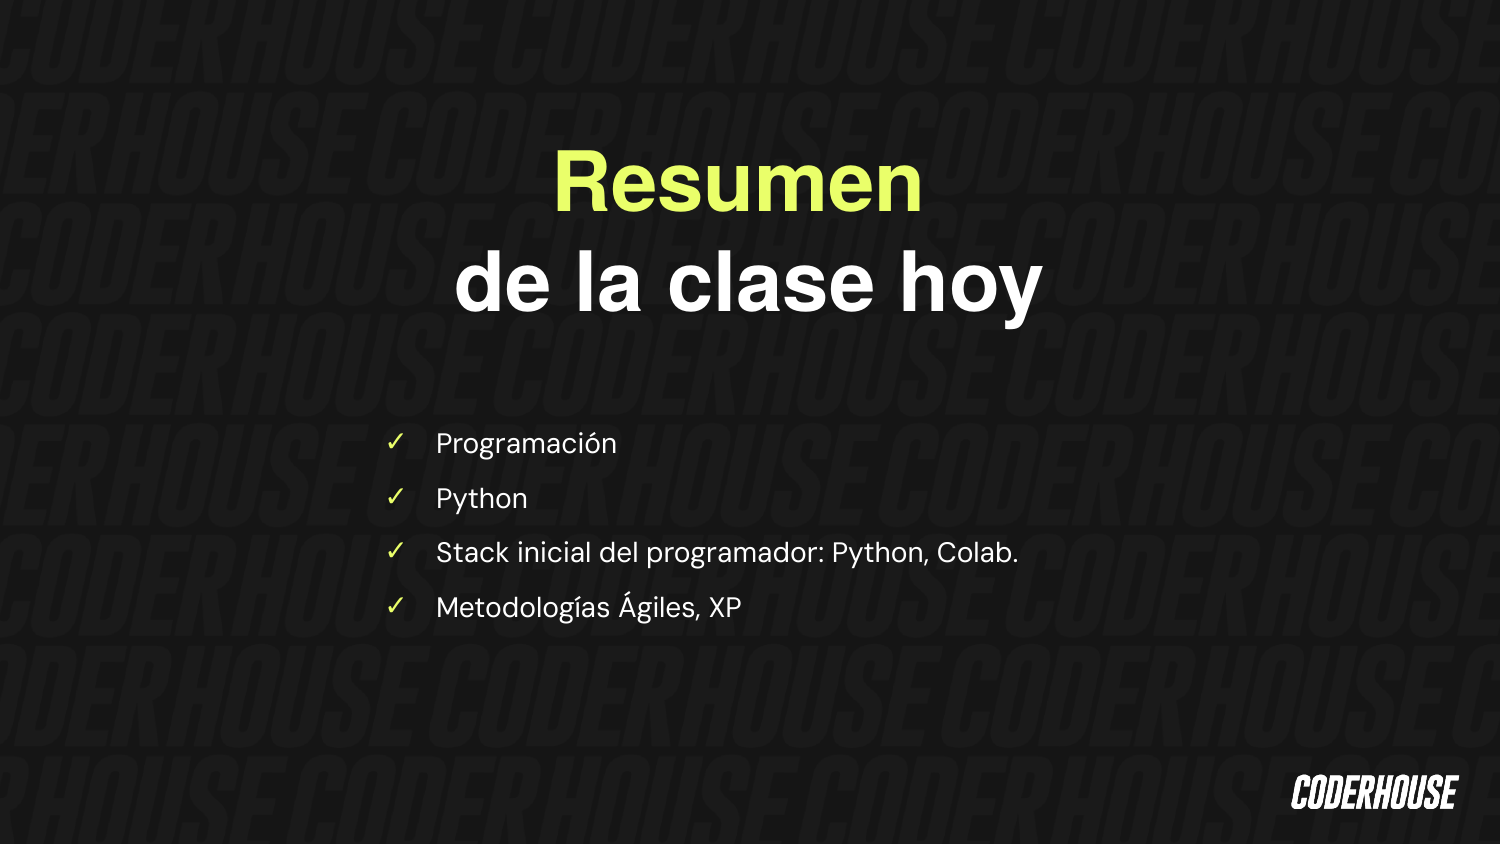

Resumen
de la clase hoy
Programación
Python
Stack inicial del programador: Python, Colab.
Metodologías Ágiles, XP